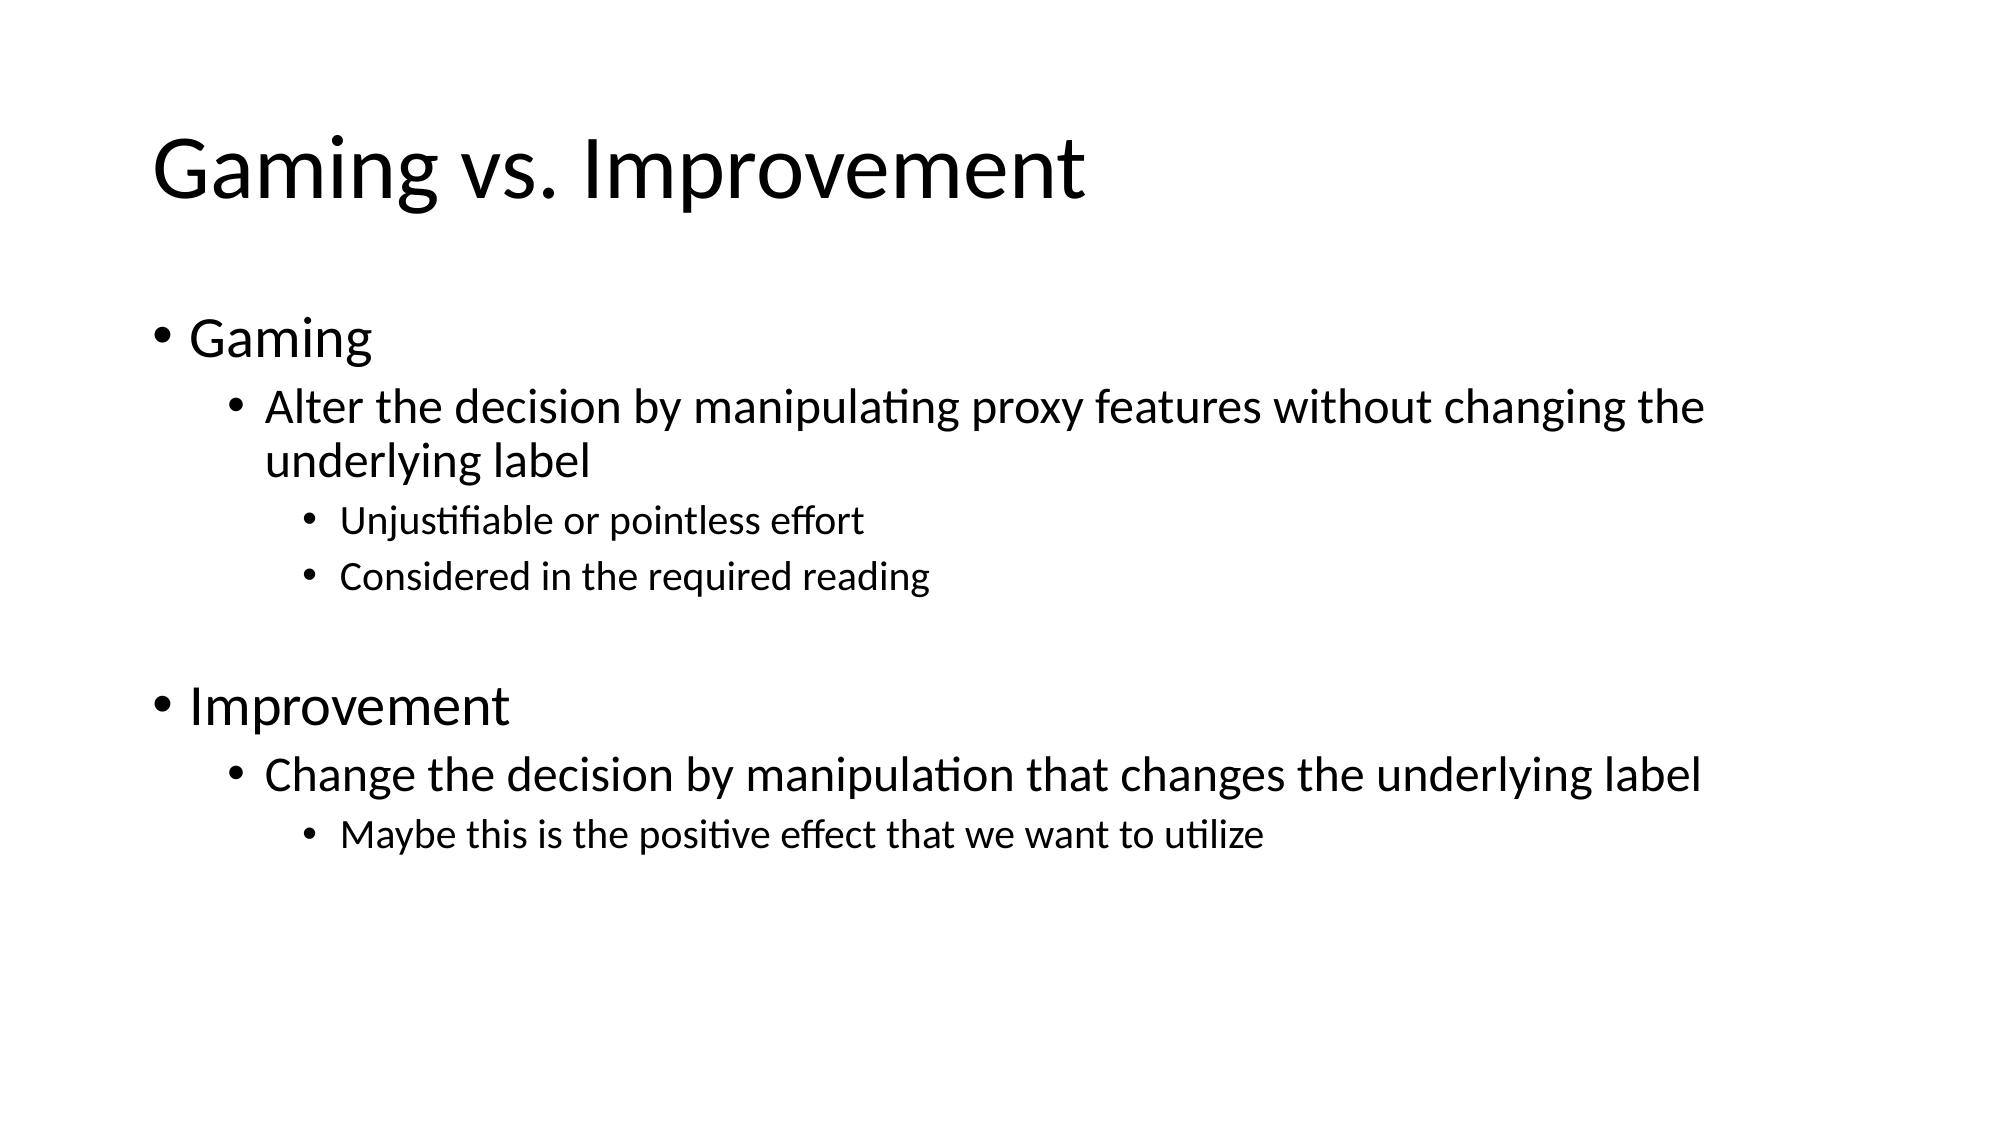

# Gaming vs. Improvement
Gaming
Alter the decision by manipulating proxy features without changing the underlying label
Unjustifiable or pointless effort
Considered in the required reading

Improvement
Change the decision by manipulation that changes the underlying label
Maybe this is the positive effect that we want to utilize